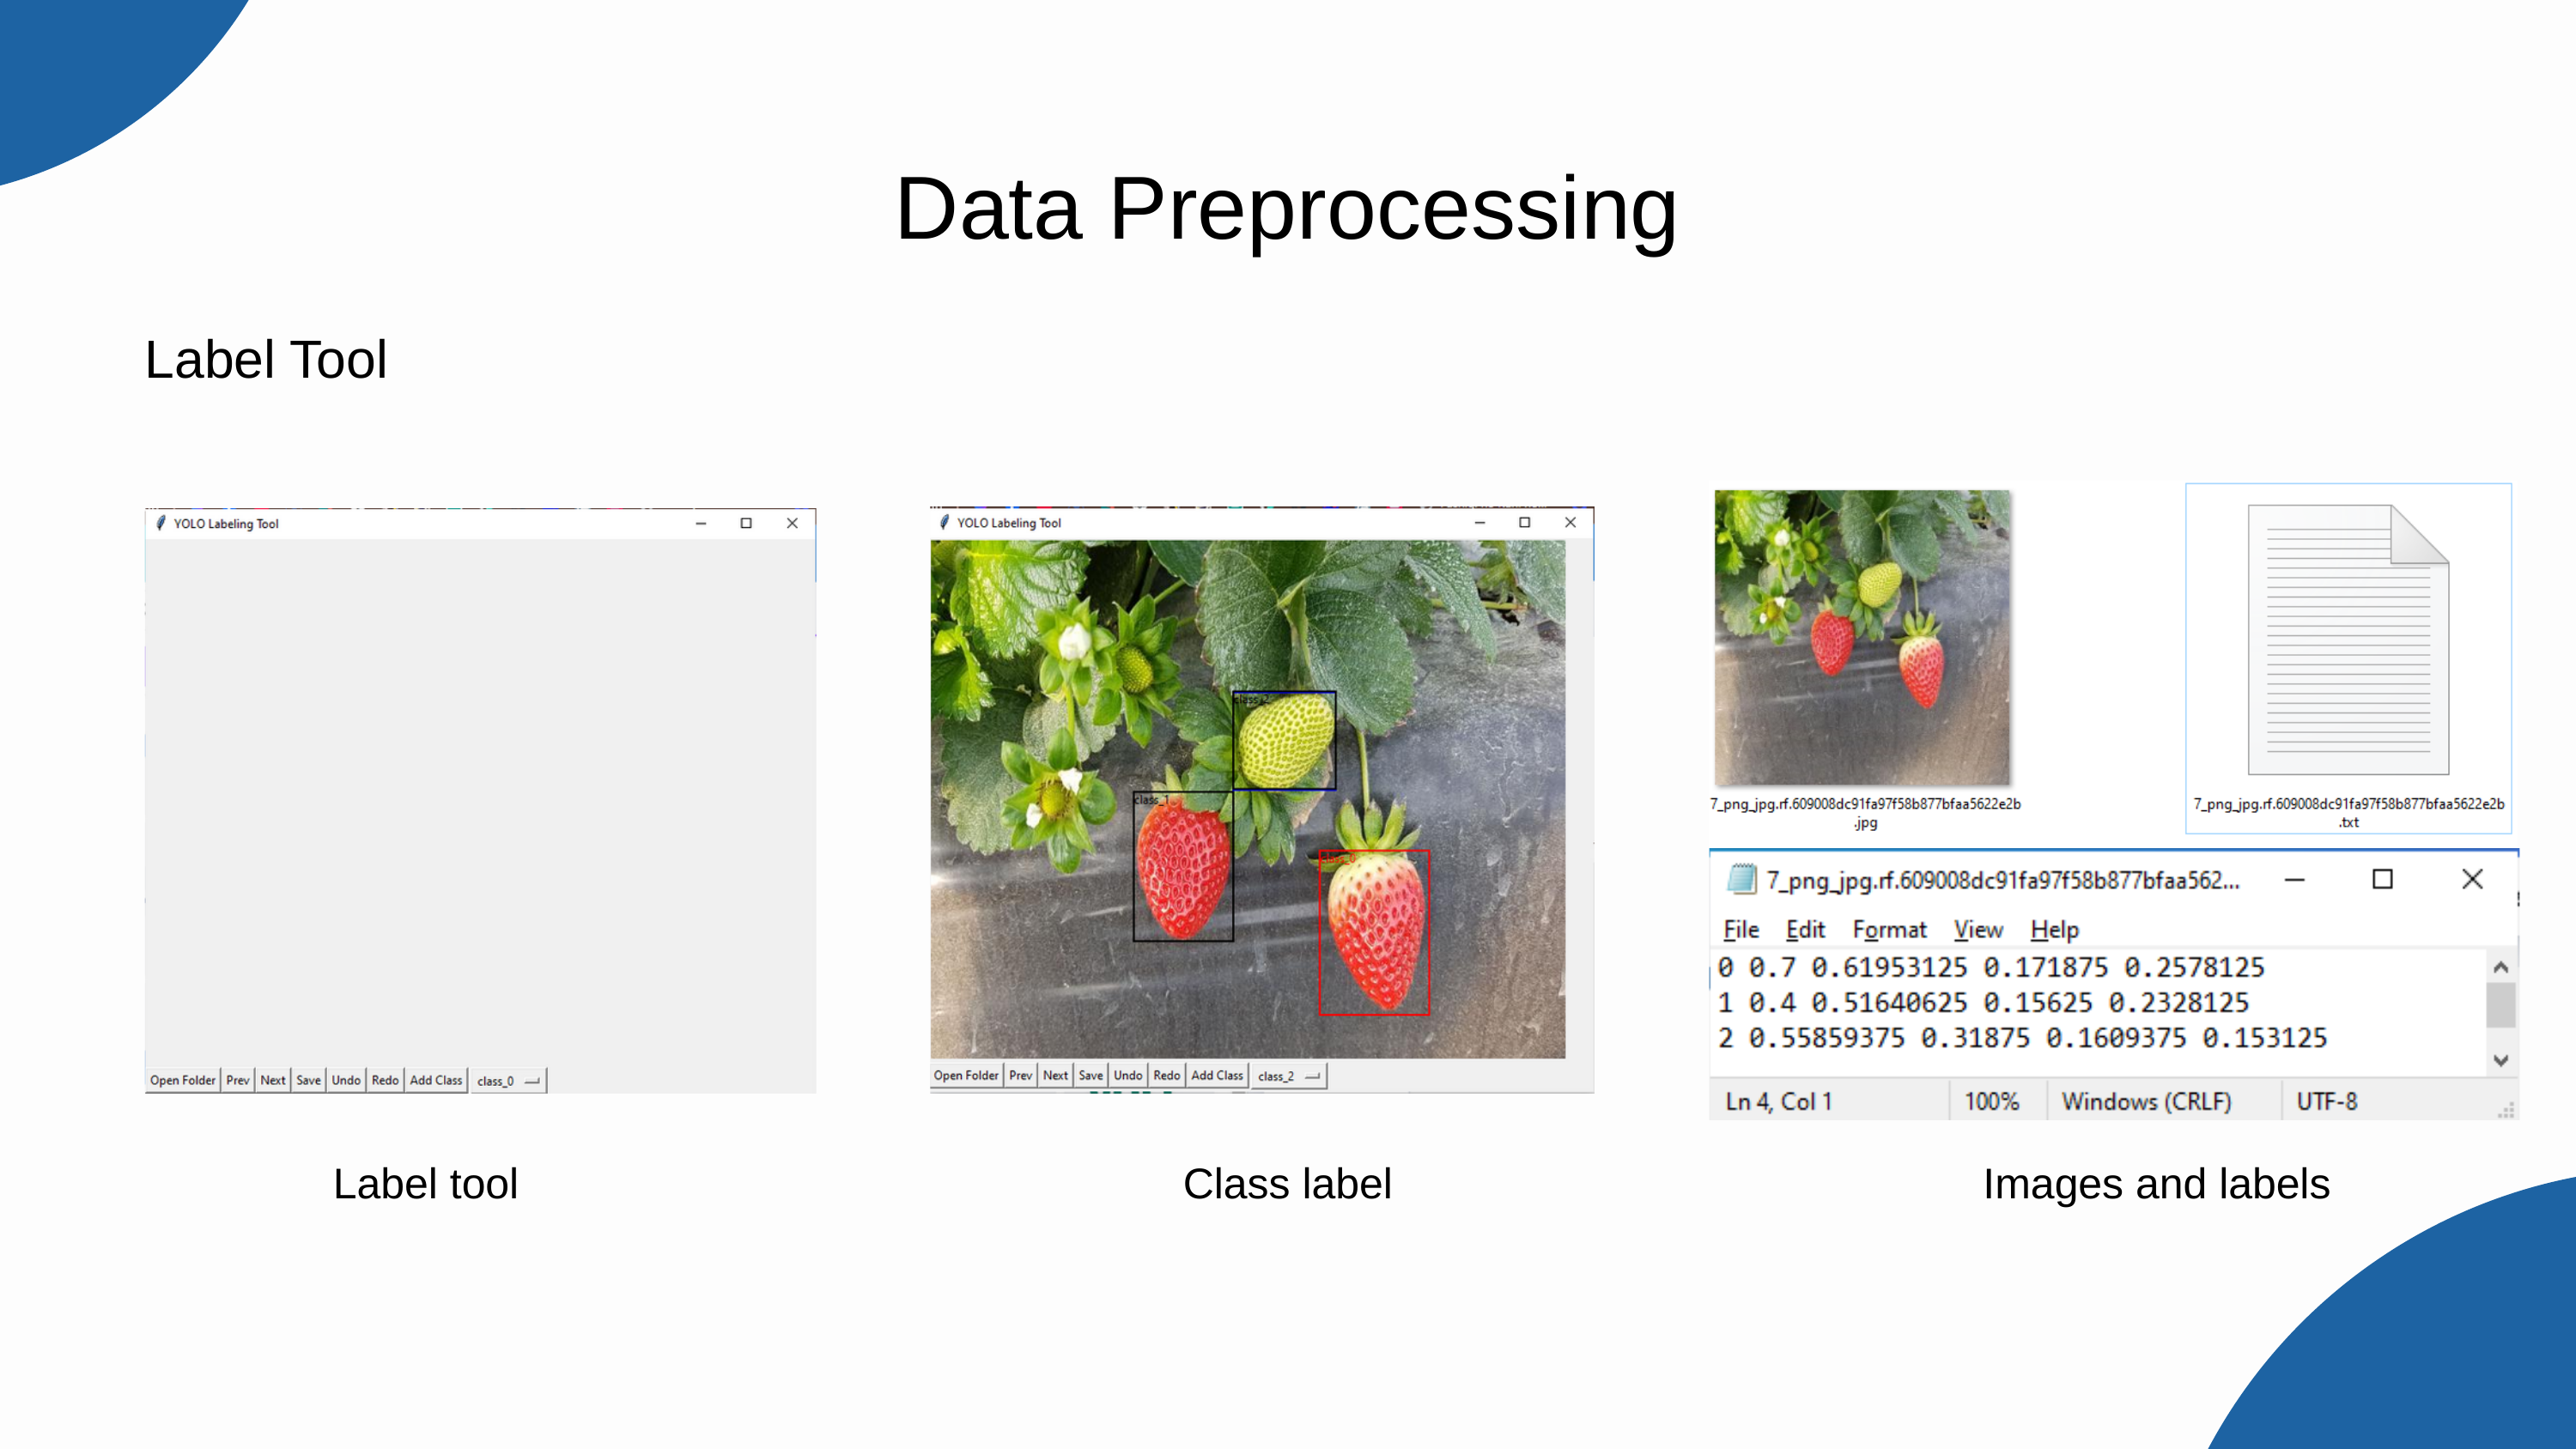

Data Preprocessing
Label Tool

Label tool
Class label
Images and labels